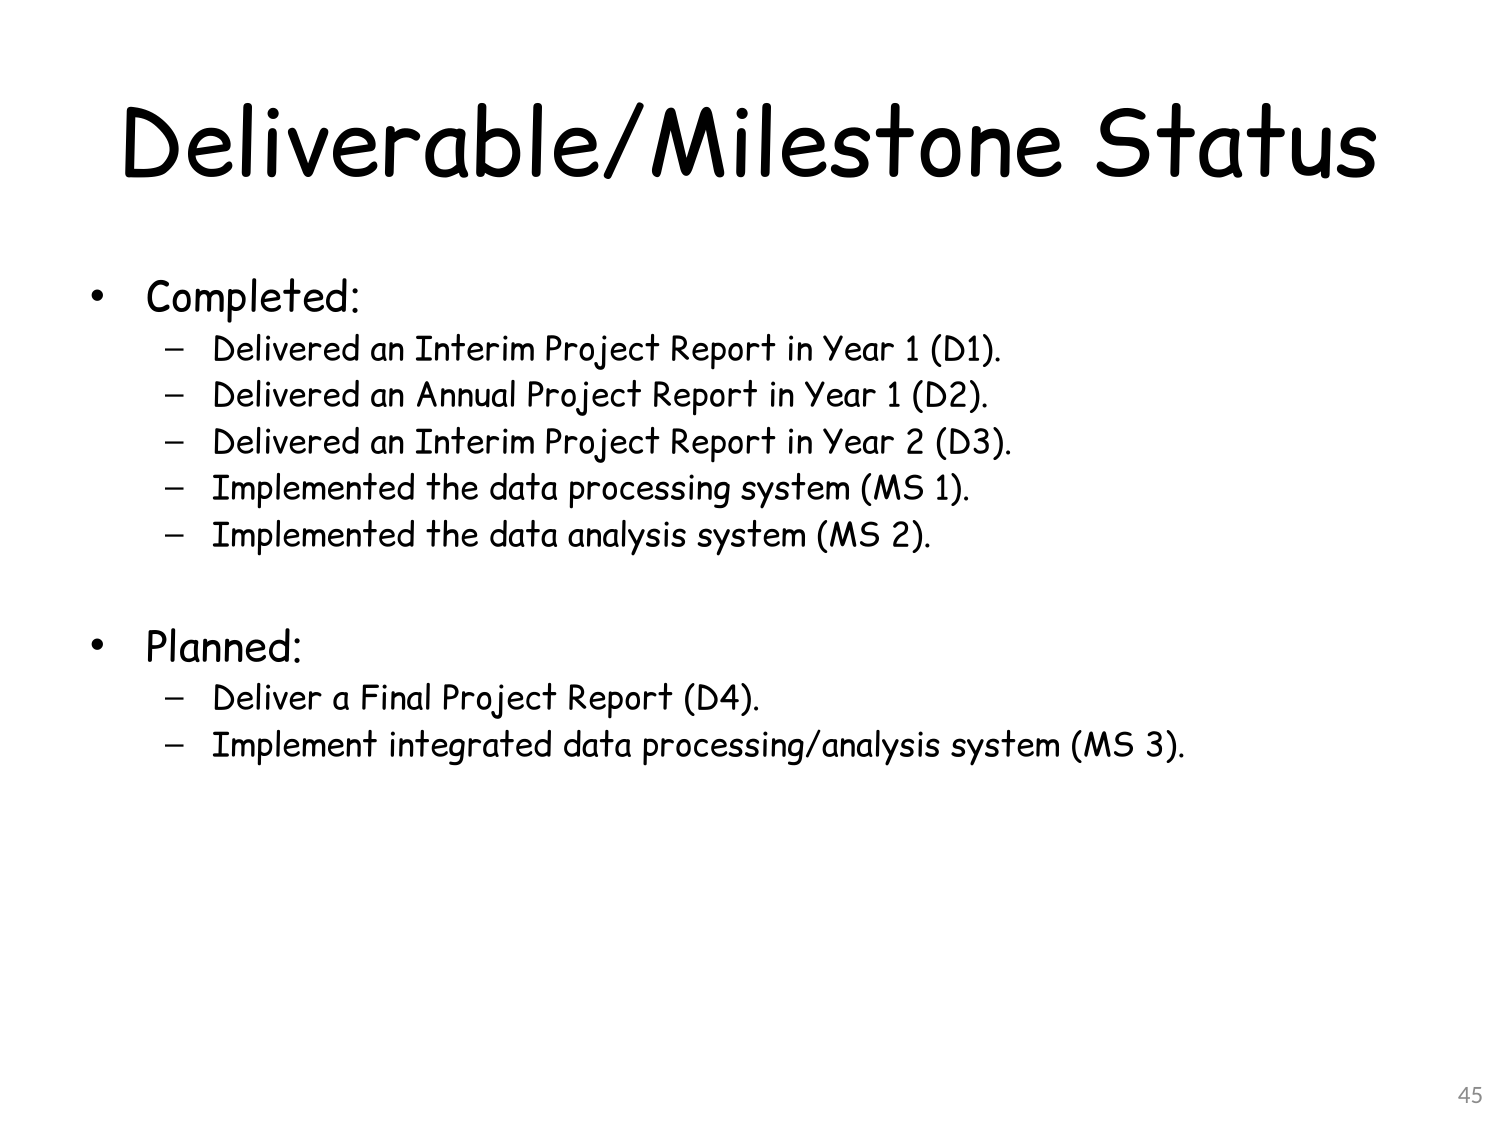

# Deliverable/Milestone Status
Completed:
Delivered an Interim Project Report in Year 1 (D1).
Delivered an Annual Project Report in Year 1 (D2).
Delivered an Interim Project Report in Year 2 (D3).
Implemented the data processing system (MS 1).
Implemented the data analysis system (MS 2).

Planned:
Deliver a Final Project Report (D4).
Implement integrated data processing/analysis system (MS 3).
45